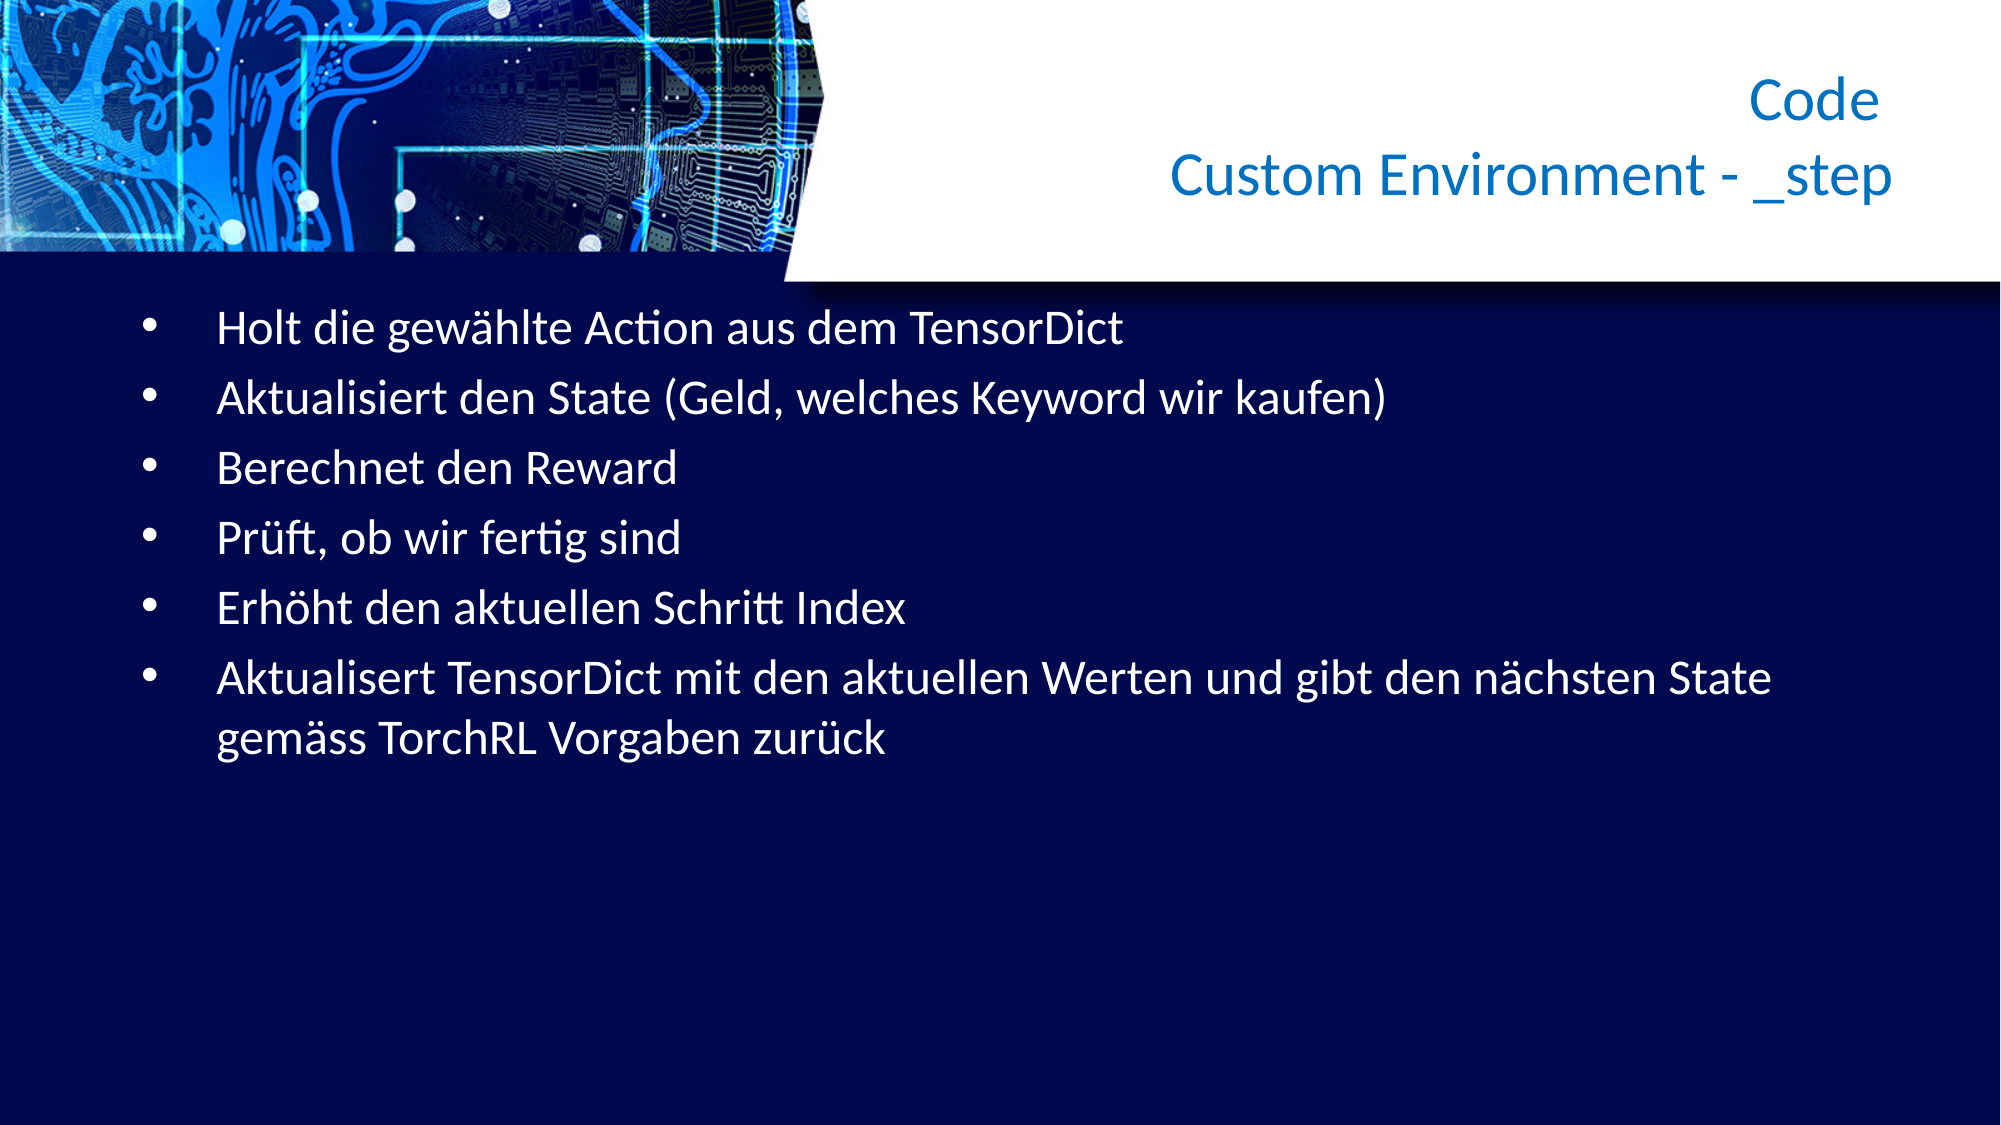

# Code Custom Environment - _step
Holt die gewählte Action aus dem TensorDict
Aktualisiert den State (Geld, welches Keyword wir kaufen)
Berechnet den Reward
Prüft, ob wir fertig sind
Erhöht den aktuellen Schritt Index
Aktualisert TensorDict mit den aktuellen Werten und gibt den nächsten State gemäss TorchRL Vorgaben zurück